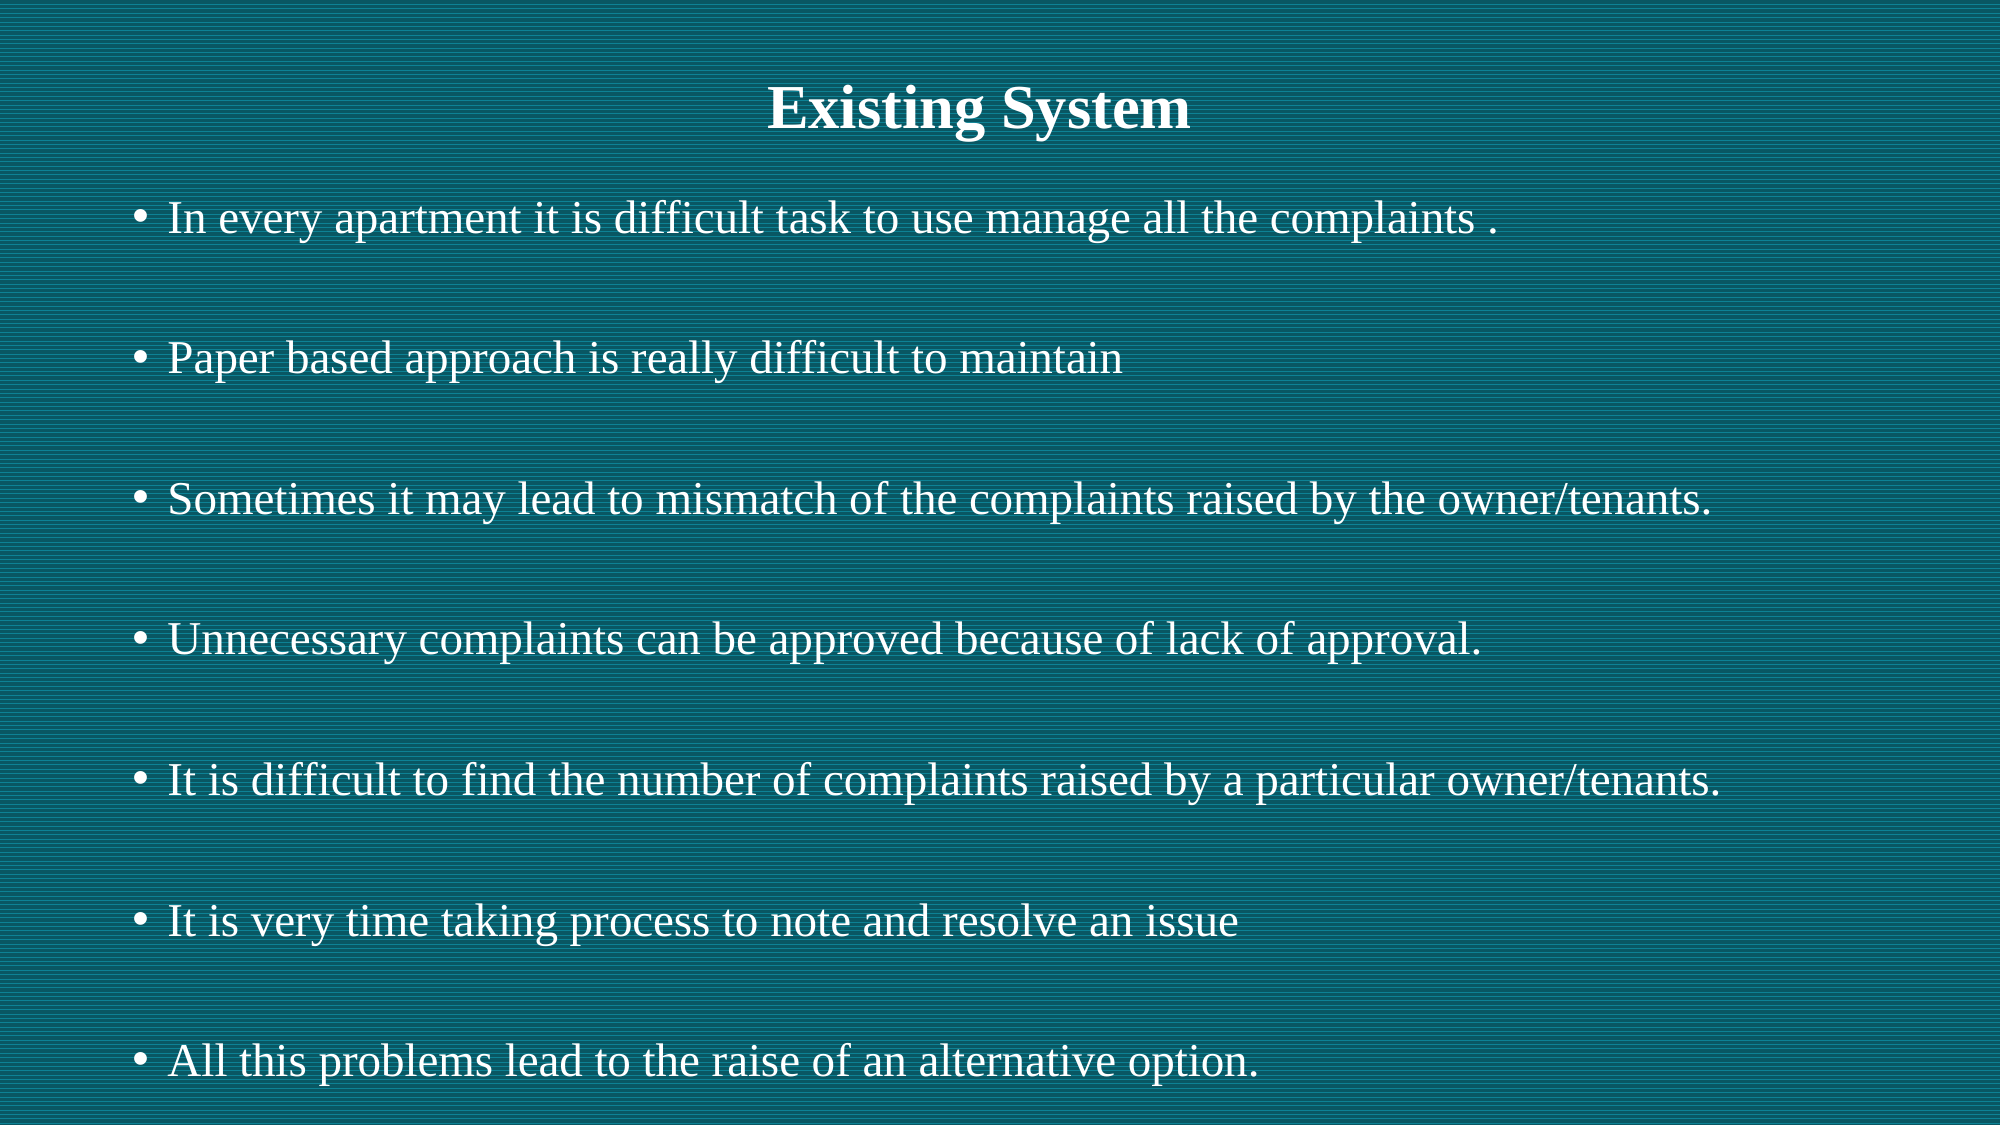

# Existing System
In every apartment it is difficult task to use manage all the complaints .

Paper based approach is really difficult to maintain

Sometimes it may lead to mismatch of the complaints raised by the owner/tenants.

Unnecessary complaints can be approved because of lack of approval.

It is difficult to find the number of complaints raised by a particular owner/tenants.

It is very time taking process to note and resolve an issue

All this problems lead to the raise of an alternative option.